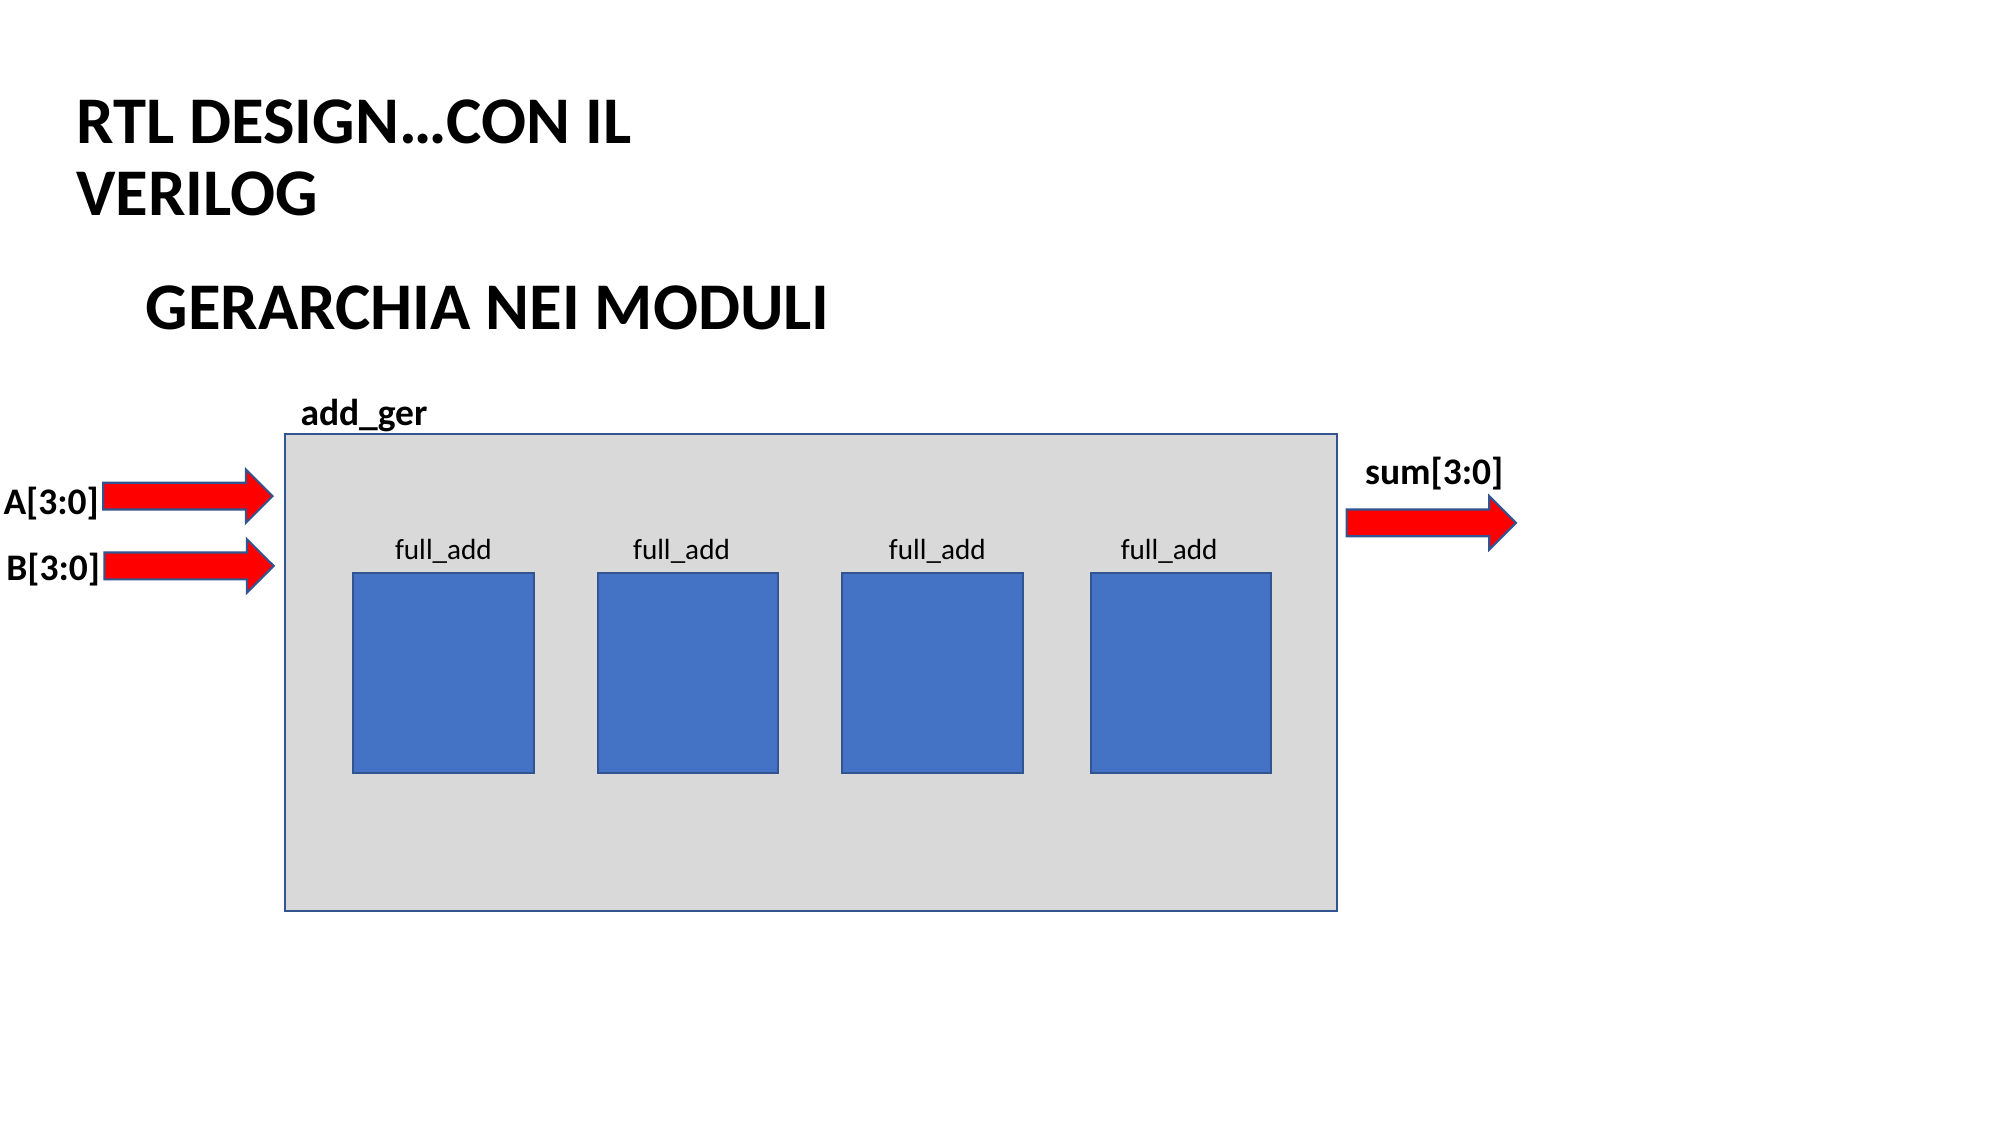

RTL design…con il Verilog
Gerarchia nei moduli
add_ger

sum[3:0]
A[3:0]

full_add
full_add
full_add
full_add
B[3:0]